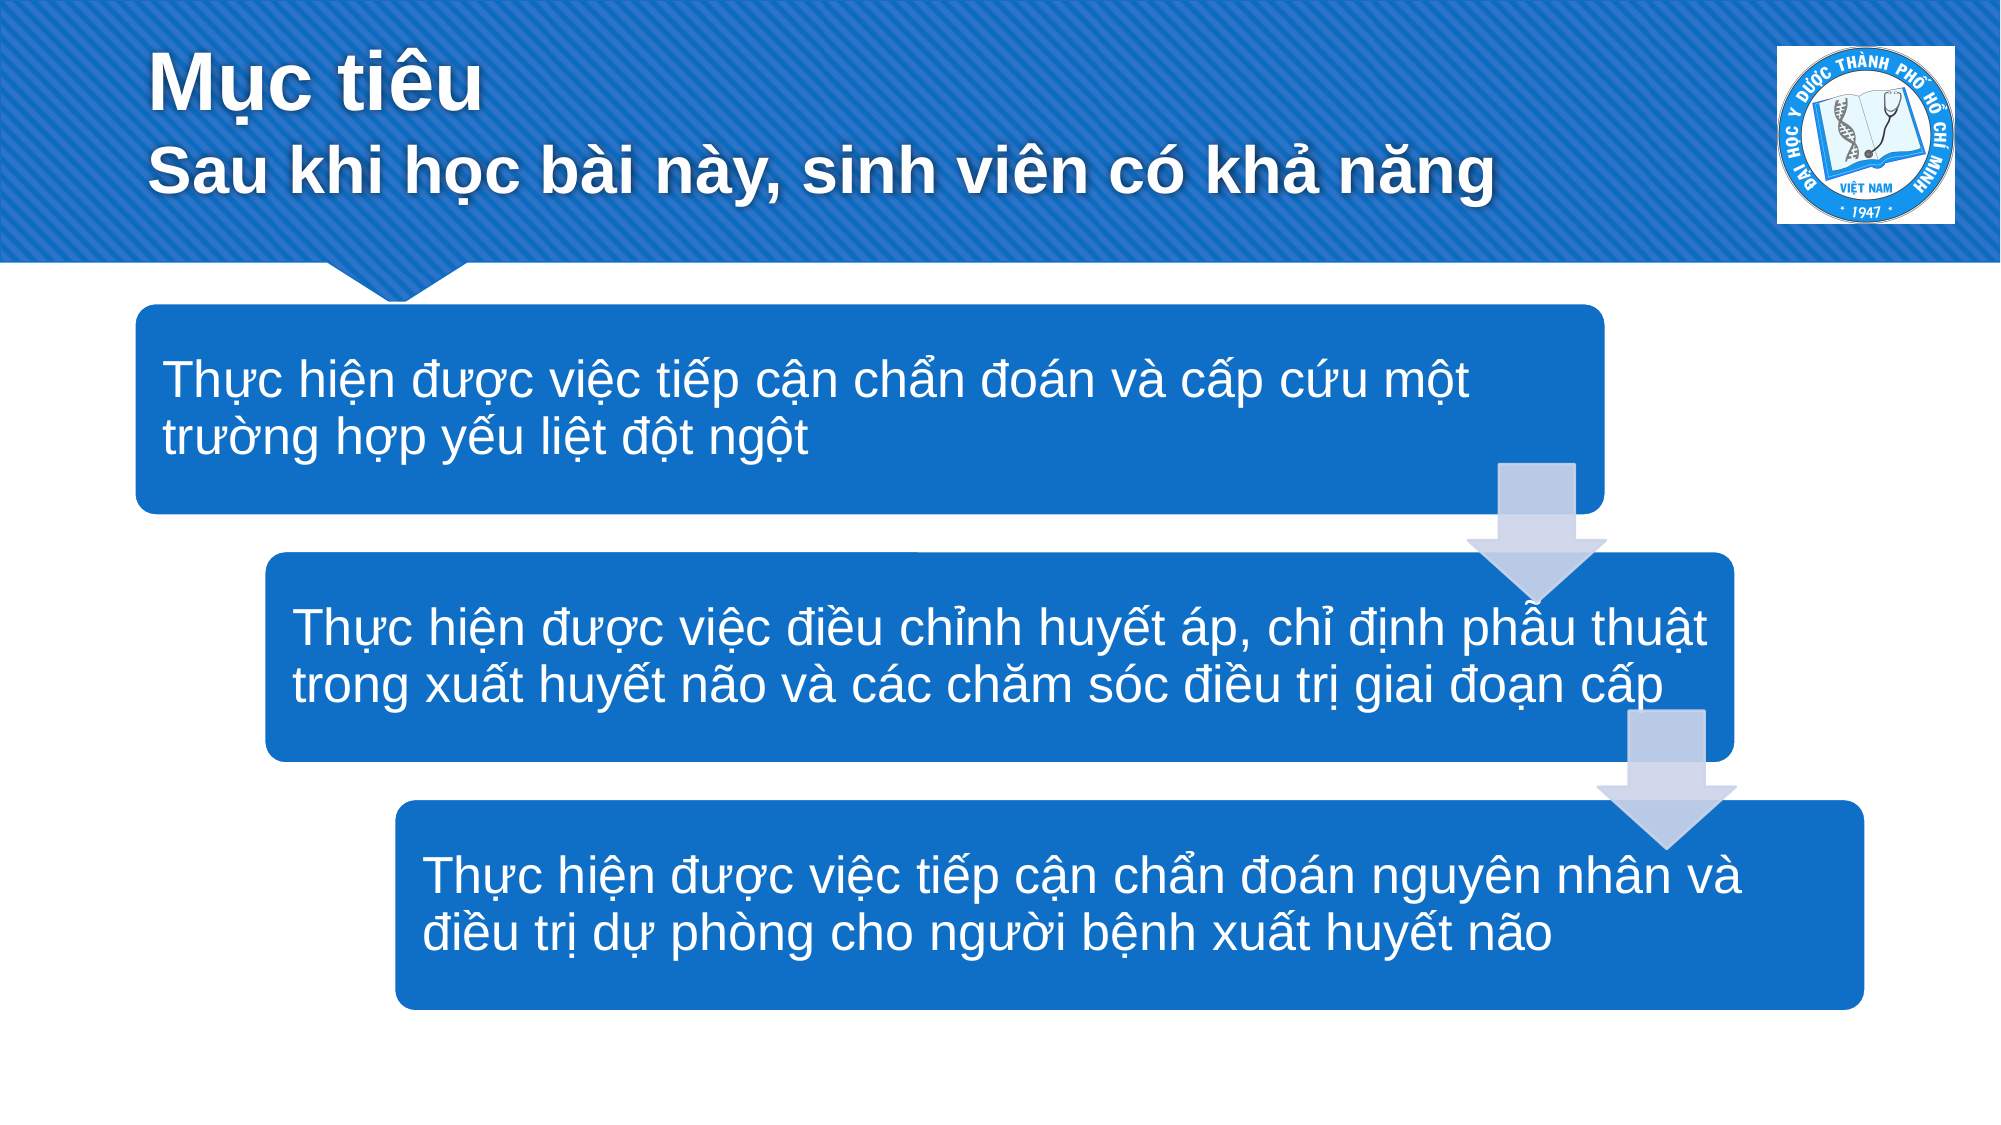

# Mục tiêu Sau khi học bài này, sinh viên có khả năng
Thực hiện được việc tiếp cận chẩn đoán và cấp cứu một trường hợp yếu liệt đột ngột
Thực hiện được việc điều chỉnh huyết áp, chỉ định phẫu thuật trong xuất huyết não và các chăm sóc điều trị giai đoạn cấp
Thực hiện được việc tiếp cận chẩn đoán nguyên nhân và điều trị dự phòng cho người bệnh xuất huyết não